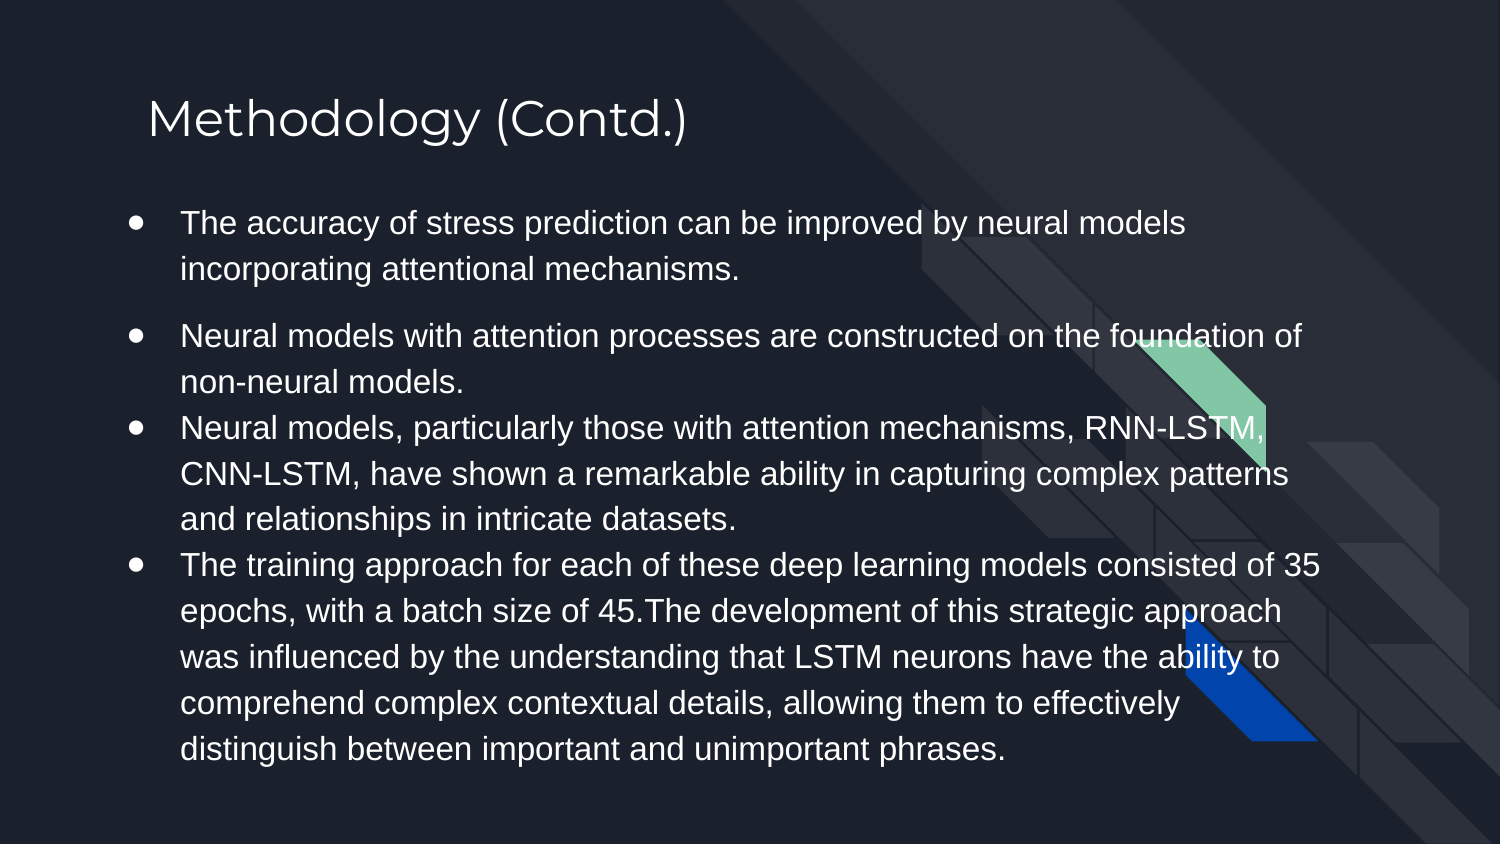

# Methodology (Contd.)
The accuracy of stress prediction can be improved by neural models incorporating attentional mechanisms.
Neural models with attention processes are constructed on the foundation of non-neural models.
Neural models, particularly those with attention mechanisms, RNN-LSTM, CNN-LSTM, have shown a remarkable ability in capturing complex patterns and relationships in intricate datasets.
The training approach for each of these deep learning models consisted of 35 epochs, with a batch size of 45.The development of this strategic approach was influenced by the understanding that LSTM neurons have the ability to comprehend complex contextual details, allowing them to effectively distinguish between important and unimportant phrases.